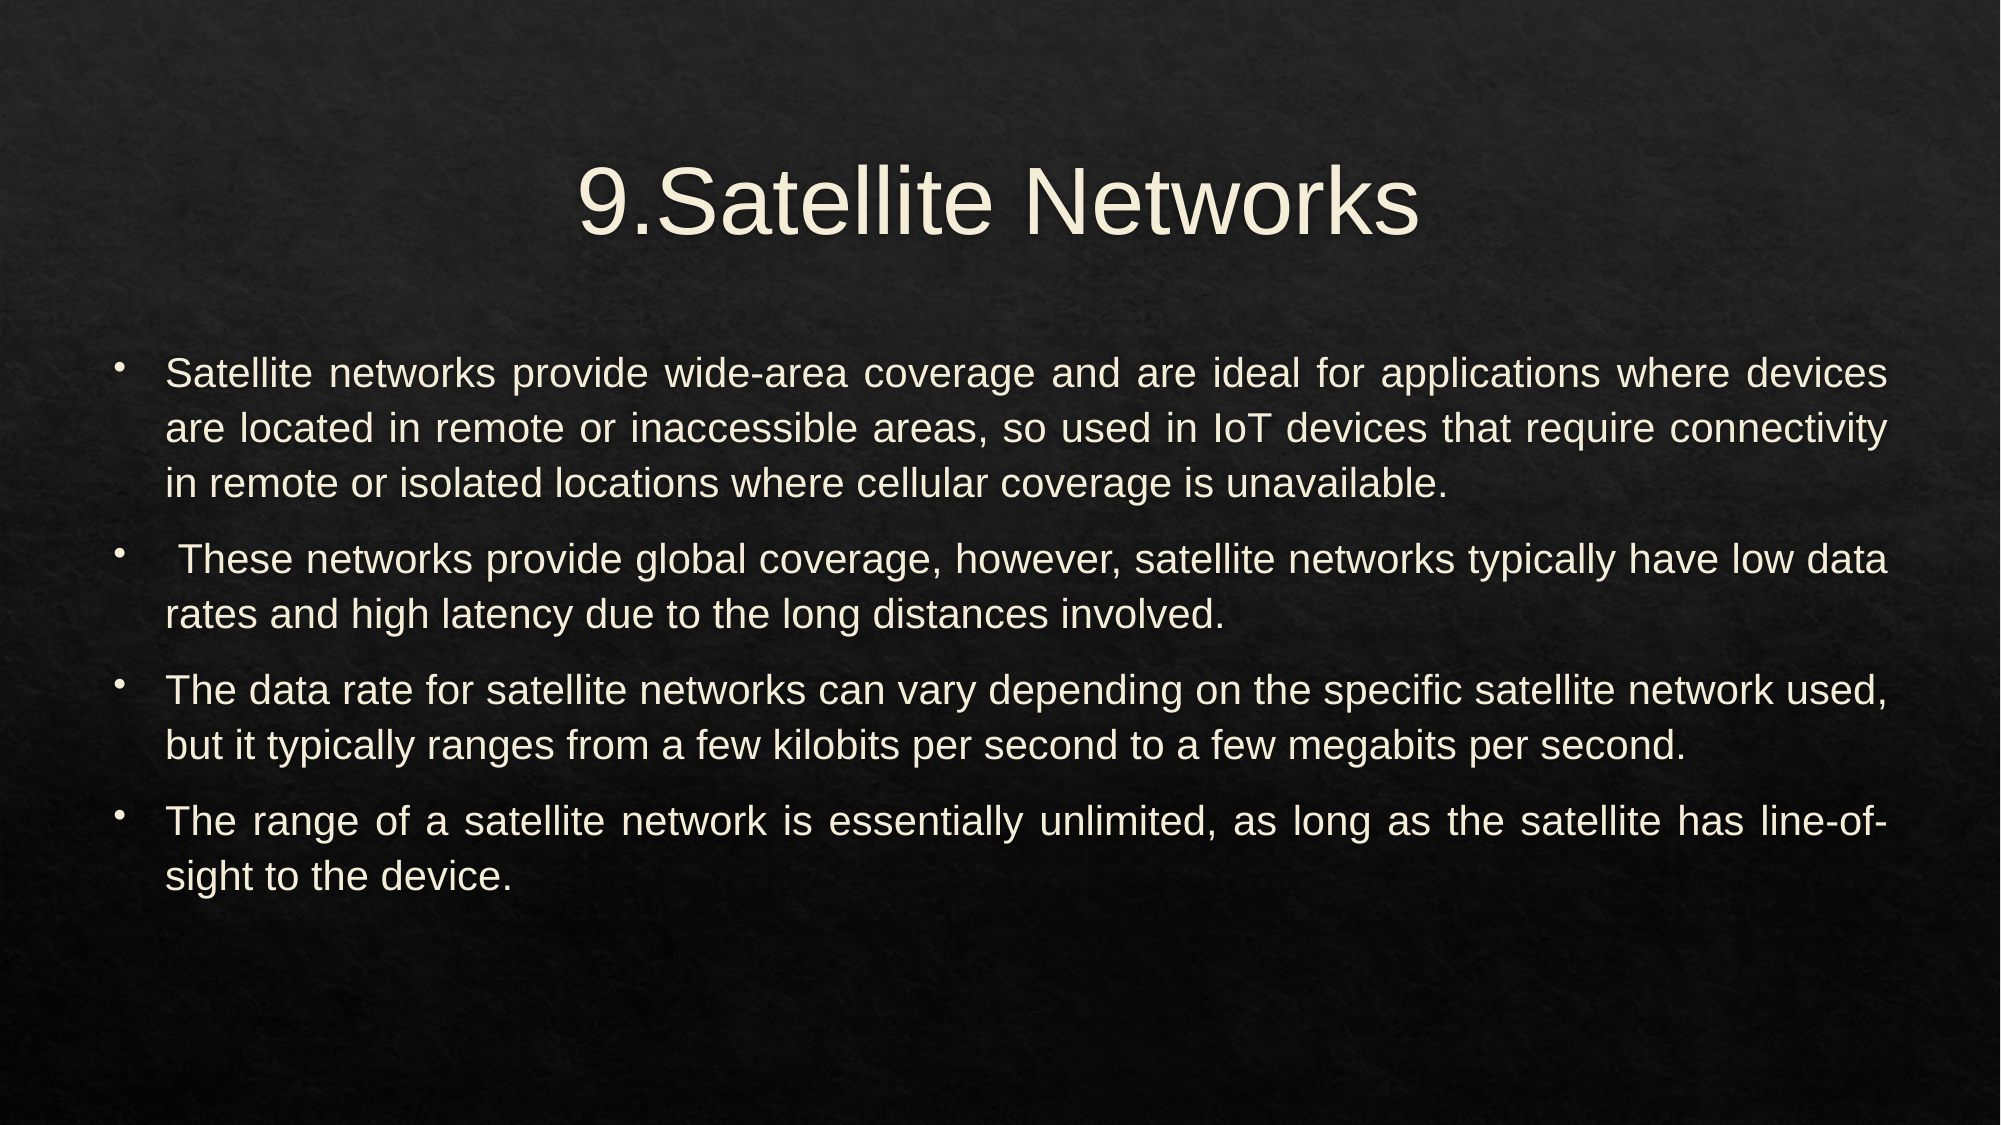

# 9.Satellite Networks
Satellite networks provide wide-area coverage and are ideal for applications where devices are located in remote or inaccessible areas, so used in IoT devices that require connectivity in remote or isolated locations where cellular coverage is unavailable.
 These networks provide global coverage, however, satellite networks typically have low data rates and high latency due to the long distances involved.
The data rate for satellite networks can vary depending on the specific satellite network used, but it typically ranges from a few kilobits per second to a few megabits per second.
The range of a satellite network is essentially unlimited, as long as the satellite has line-of-sight to the device.